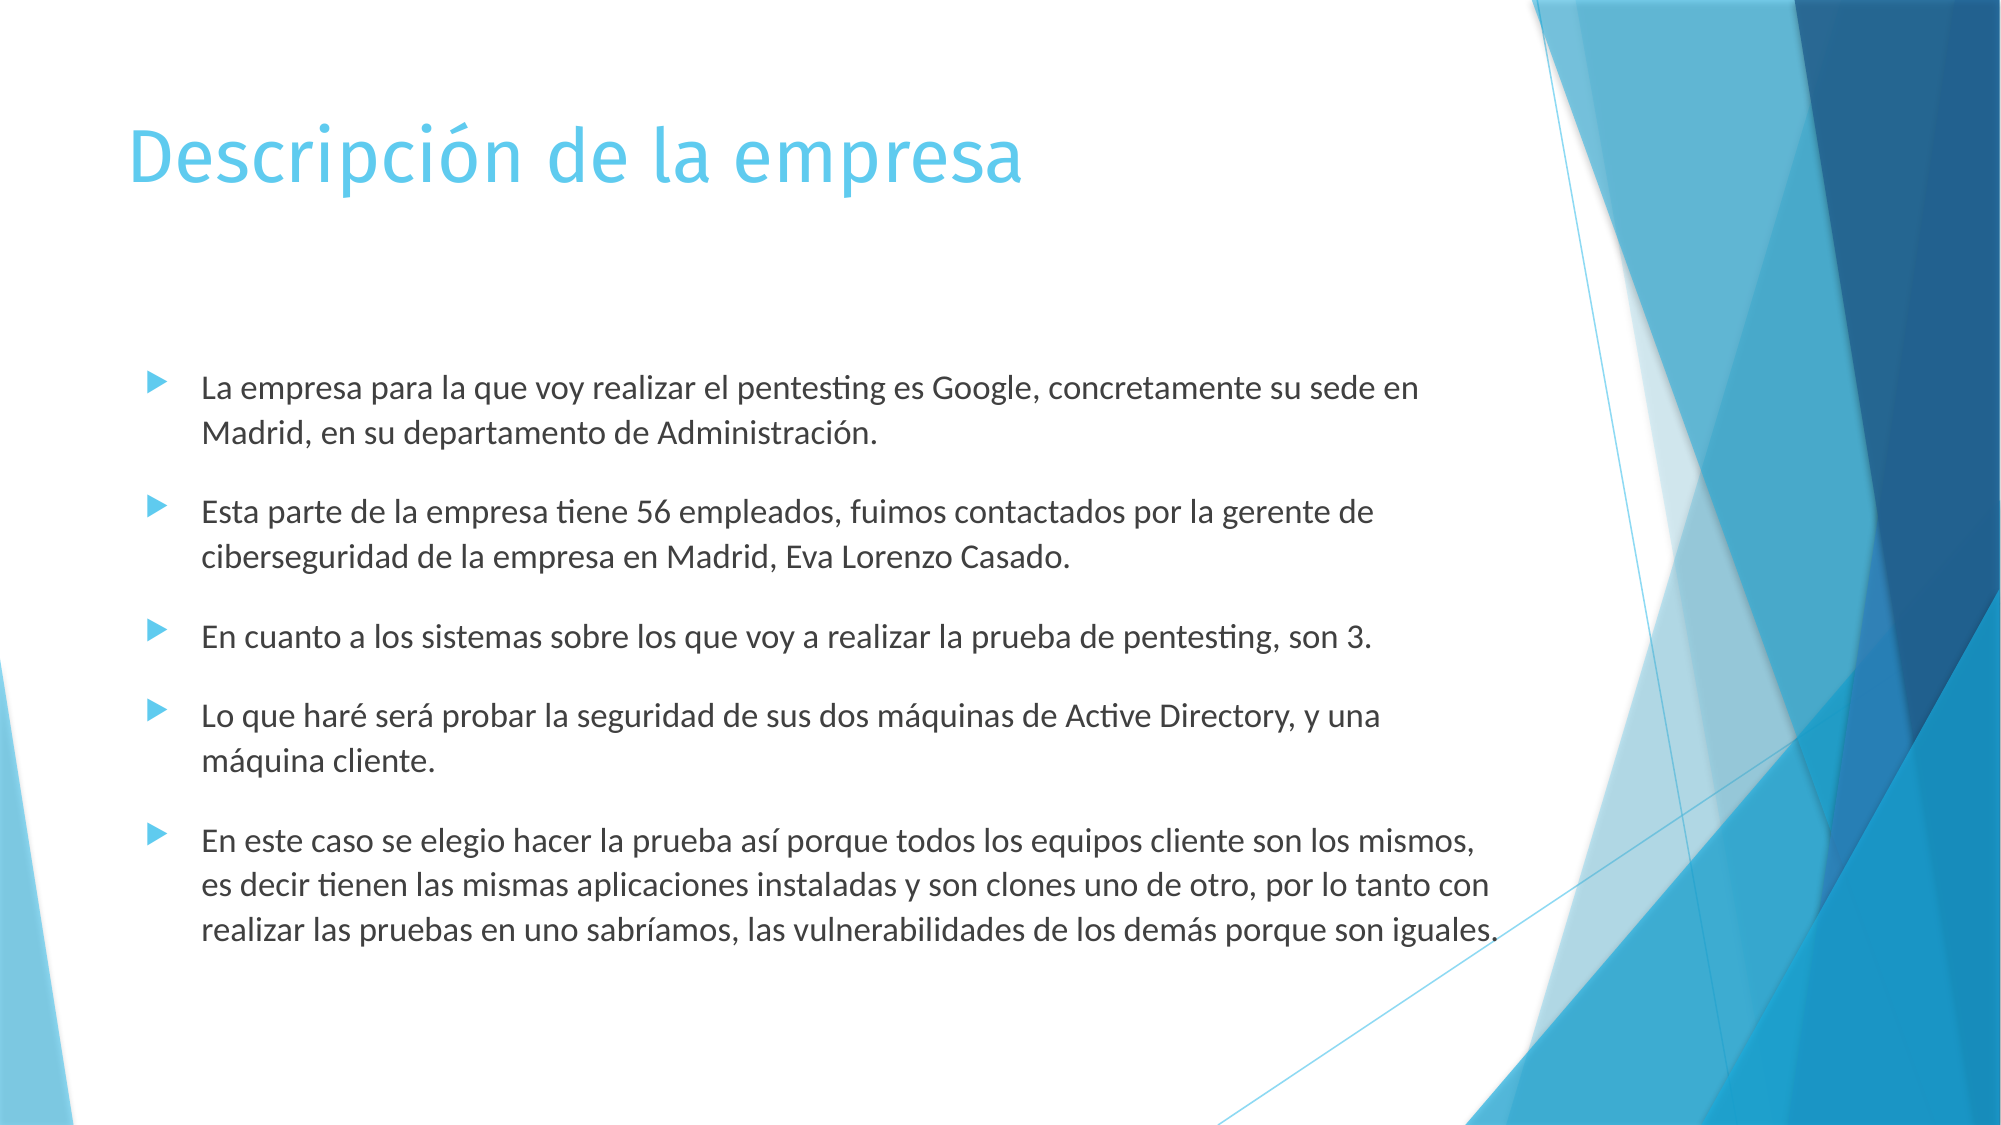

# Descripción de la empresa
La empresa para la que voy realizar el pentesting es Google, concretamente su sede en Madrid, en su departamento de Administración.
Esta parte de la empresa tiene 56 empleados, fuimos contactados por la gerente de ciberseguridad de la empresa en Madrid, Eva Lorenzo Casado.
En cuanto a los sistemas sobre los que voy a realizar la prueba de pentesting, son 3.
Lo que haré será probar la seguridad de sus dos máquinas de Active Directory, y una máquina cliente.
En este caso se elegio hacer la prueba así porque todos los equipos cliente son los mismos, es decir tienen las mismas aplicaciones instaladas y son clones uno de otro, por lo tanto con realizar las pruebas en uno sabríamos, las vulnerabilidades de los demás porque son iguales.